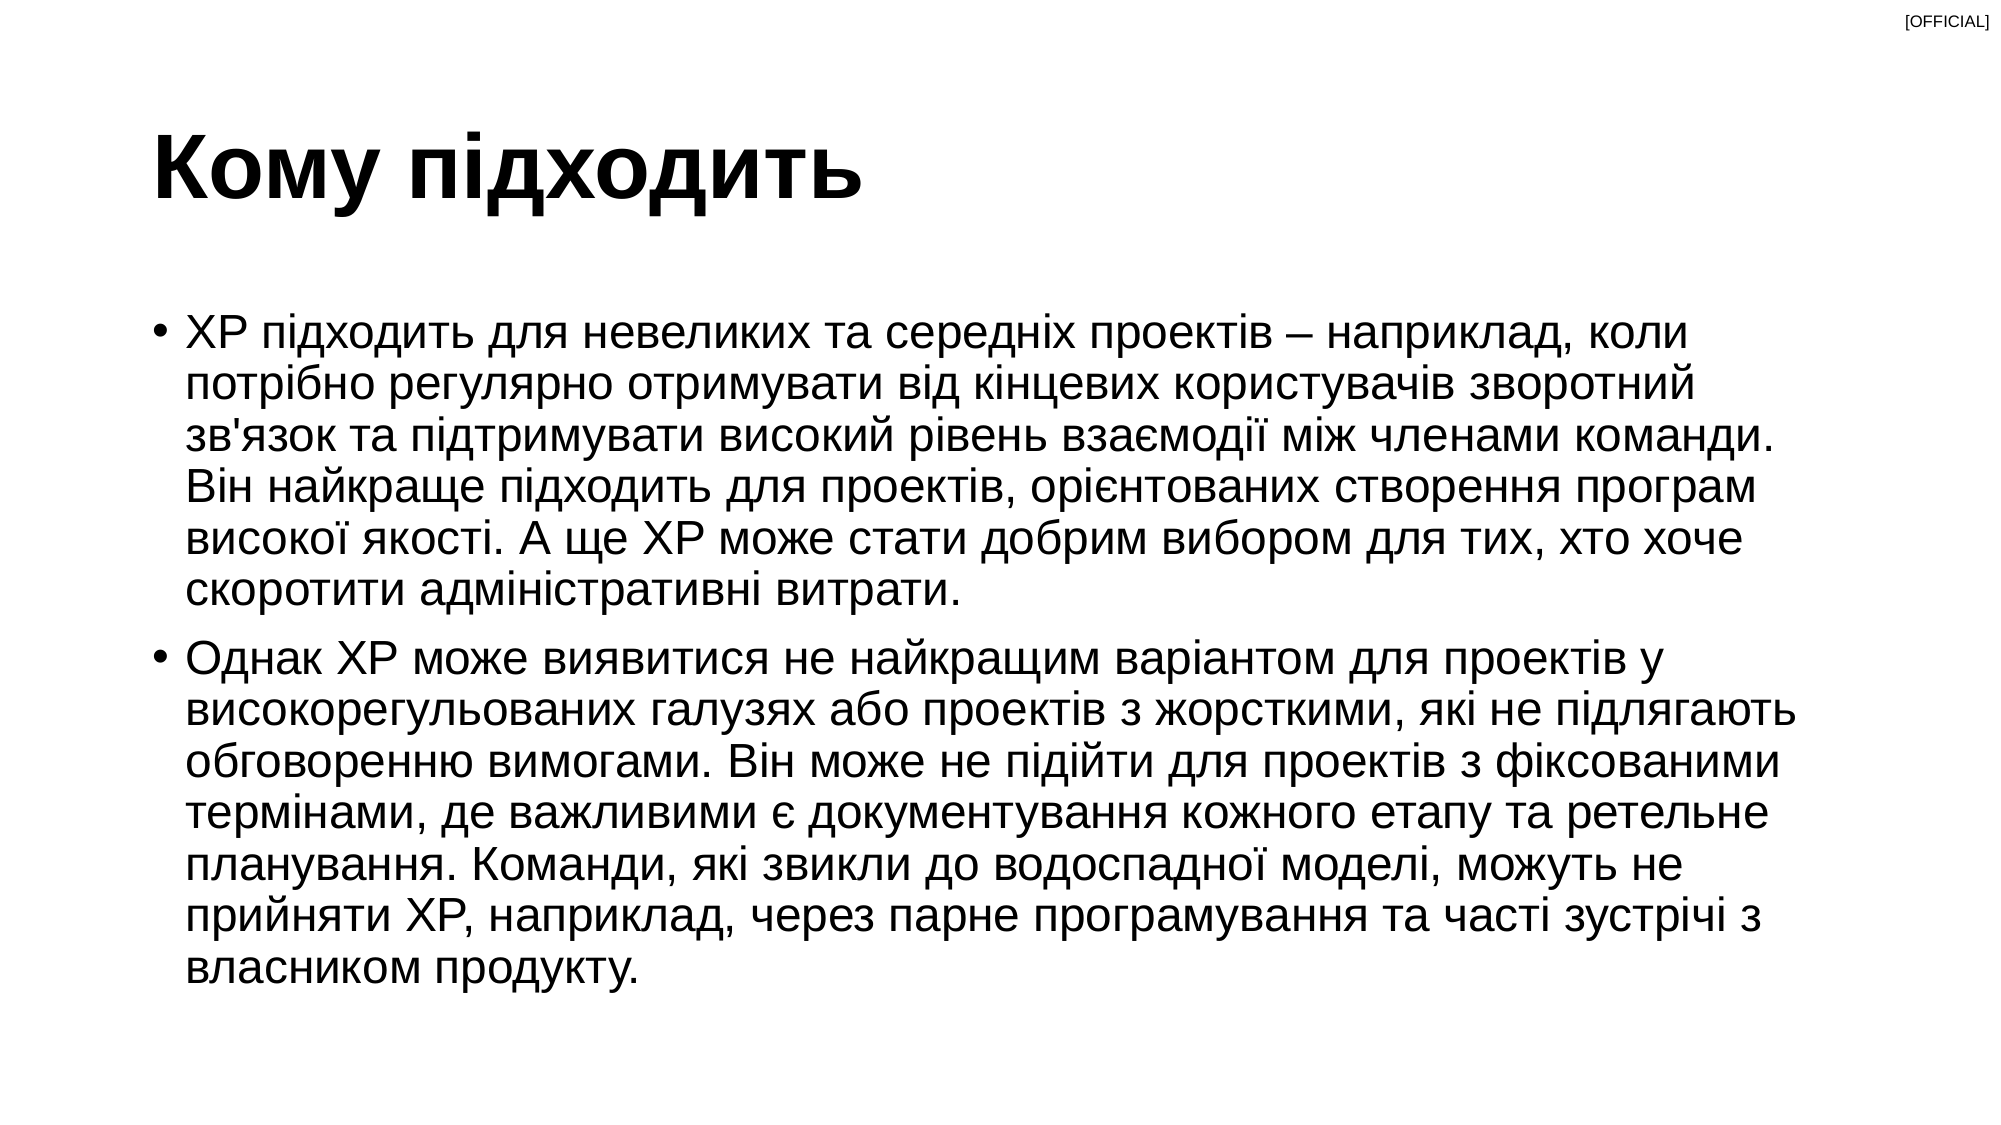

# Кому підходить
XP підходить для невеликих та середніх проектів – наприклад, коли потрібно регулярно отримувати від кінцевих користувачів зворотний зв'язок та підтримувати високий рівень взаємодії між членами команди. Він найкраще підходить для проектів, орієнтованих створення програм високої якості. А ще XP може стати добрим вибором для тих, хто хоче скоротити адміністративні витрати.
Однак XP може виявитися не найкращим варіантом для проектів у високорегульованих галузях або проектів з жорсткими, які не підлягають обговоренню вимогами. Він може не підійти для проектів з фіксованими термінами, де важливими є документування кожного етапу та ретельне планування. Команди, які звикли до водоспадної моделі, можуть не прийняти XP, наприклад, через парне програмування та часті зустрічі з власником продукту.